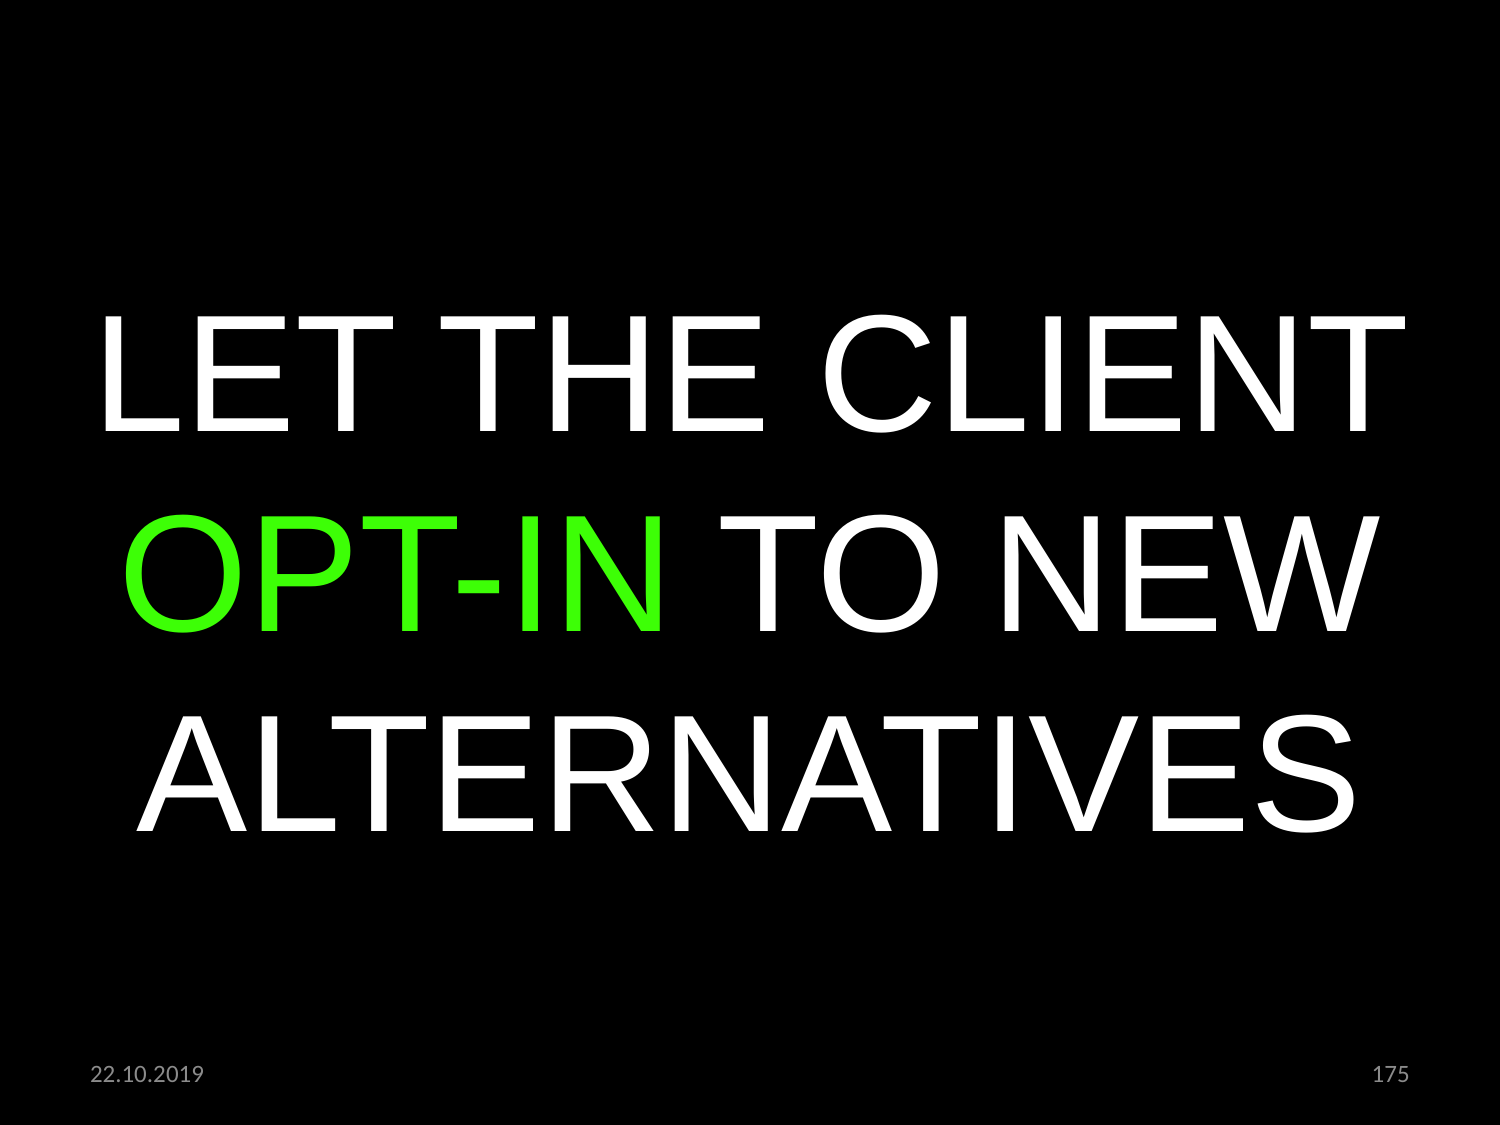

LET THE CLIENT OPT-IN TO NEW ALTERNATIVES
22.10.2019
175